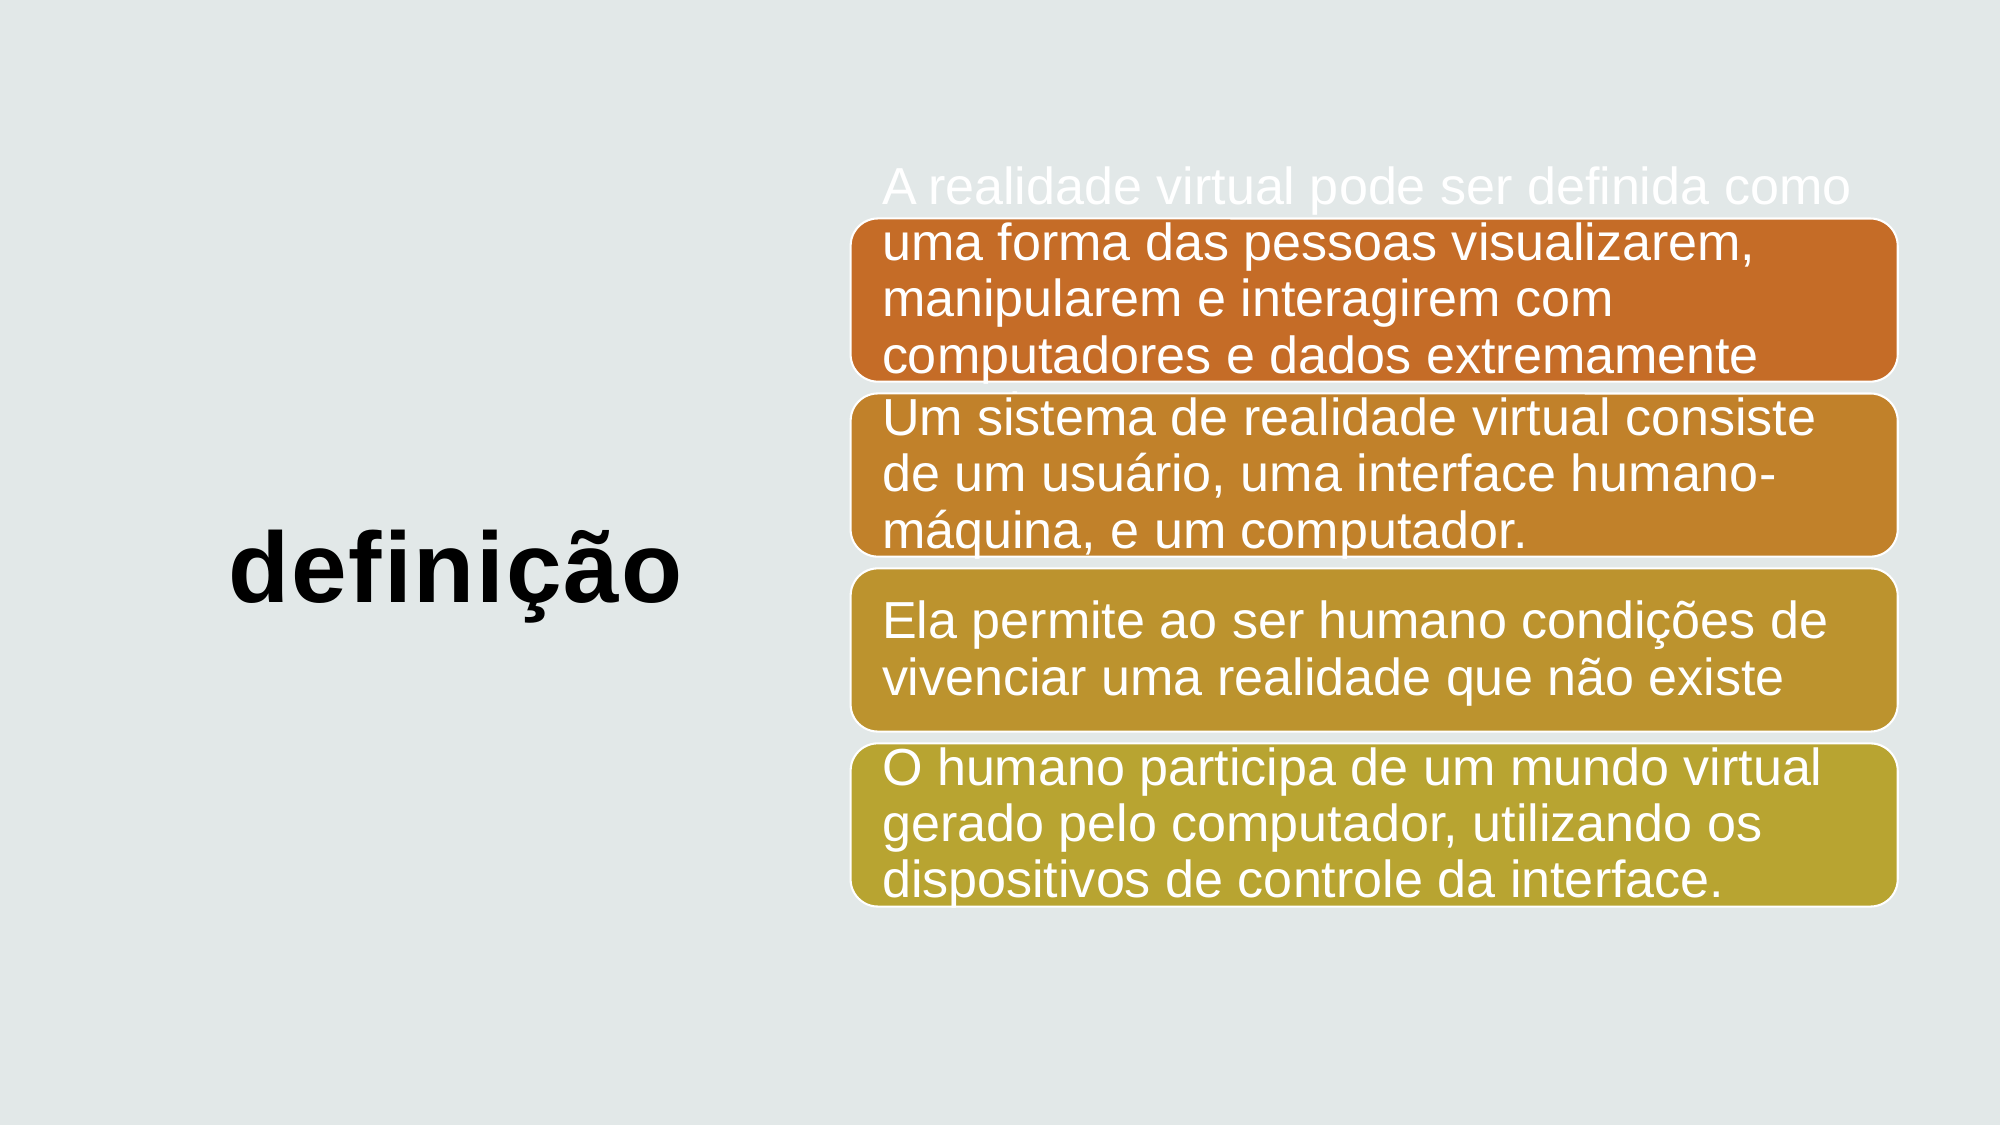

A realidade virtual pode ser definida como uma forma das pessoas visualizarem, manipularem e interagirem com computadores e dados extremamente complexos
Um sistema de realidade virtual consiste de um usuário, uma interface humano-máquina, e um computador.
Ela permite ao ser humano condições de vivenciar uma realidade que não existe
O humano participa de um mundo virtual gerado pelo computador, utilizando os dispositivos de controle da interface.
# definição